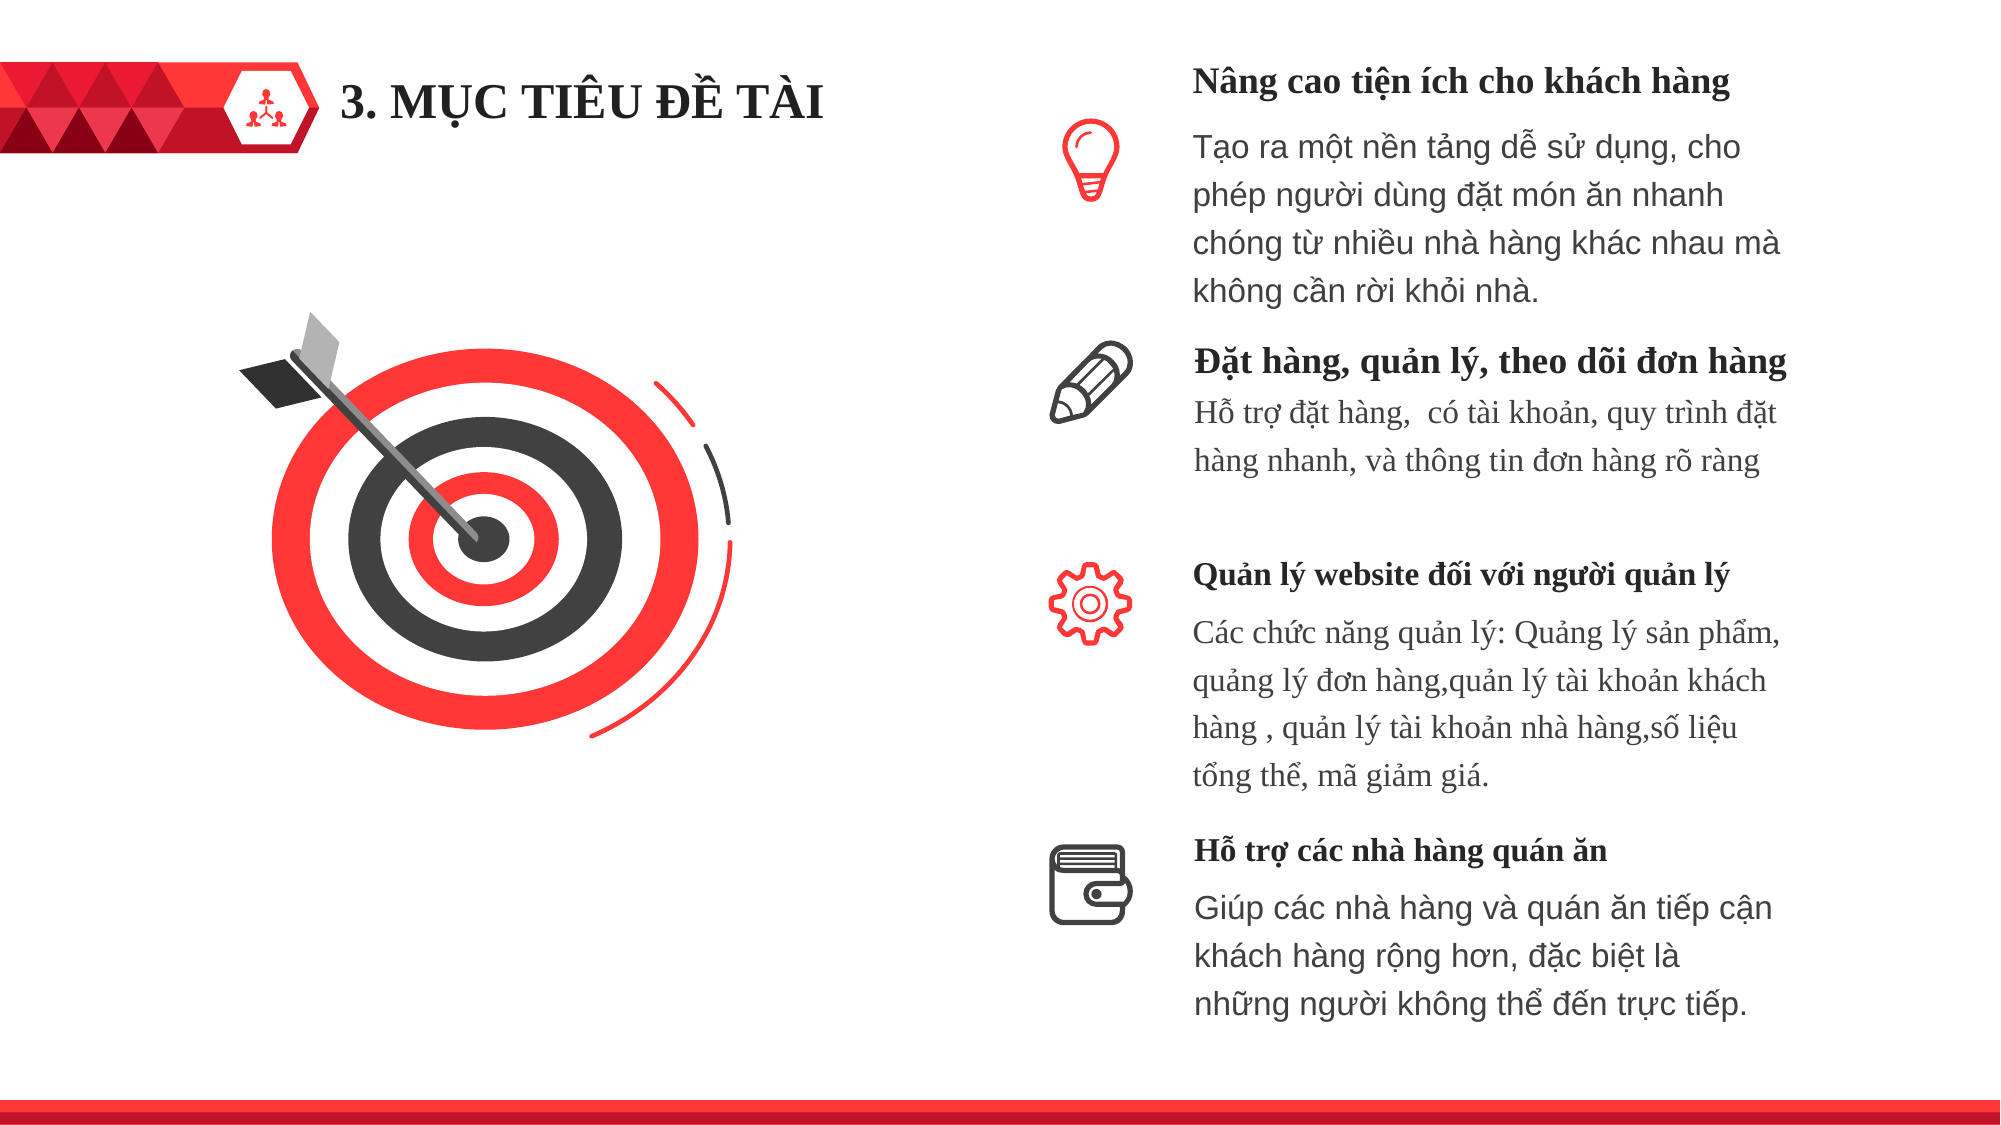

Nâng cao tiện ích cho khách hàng
Tạo ra một nền tảng dễ sử dụng, cho phép người dùng đặt món ăn nhanh chóng từ nhiều nhà hàng khác nhau mà không cần rời khỏi nhà.
3. MỤC TIÊU ĐỀ TÀI

Đặt hàng, quản lý, theo dõi đơn hàng
Hỗ trợ đặt hàng,  có tài khoản, quy trình đặt hàng nhanh, và thông tin đơn hàng rõ ràng

Quản lý website đối với người quản lý
Các chức năng quản lý: Quảng lý sản phẩm, quảng lý đơn hàng,quản lý tài khoản khách hàng , quản lý tài khoản nhà hàng,số liệu tổng thể, mã giảm giá.

Hỗ trợ các nhà hàng quán ăn
Giúp các nhà hàng và quán ăn tiếp cận khách hàng rộng hơn, đặc biệt là những người không thể đến trực tiếp.